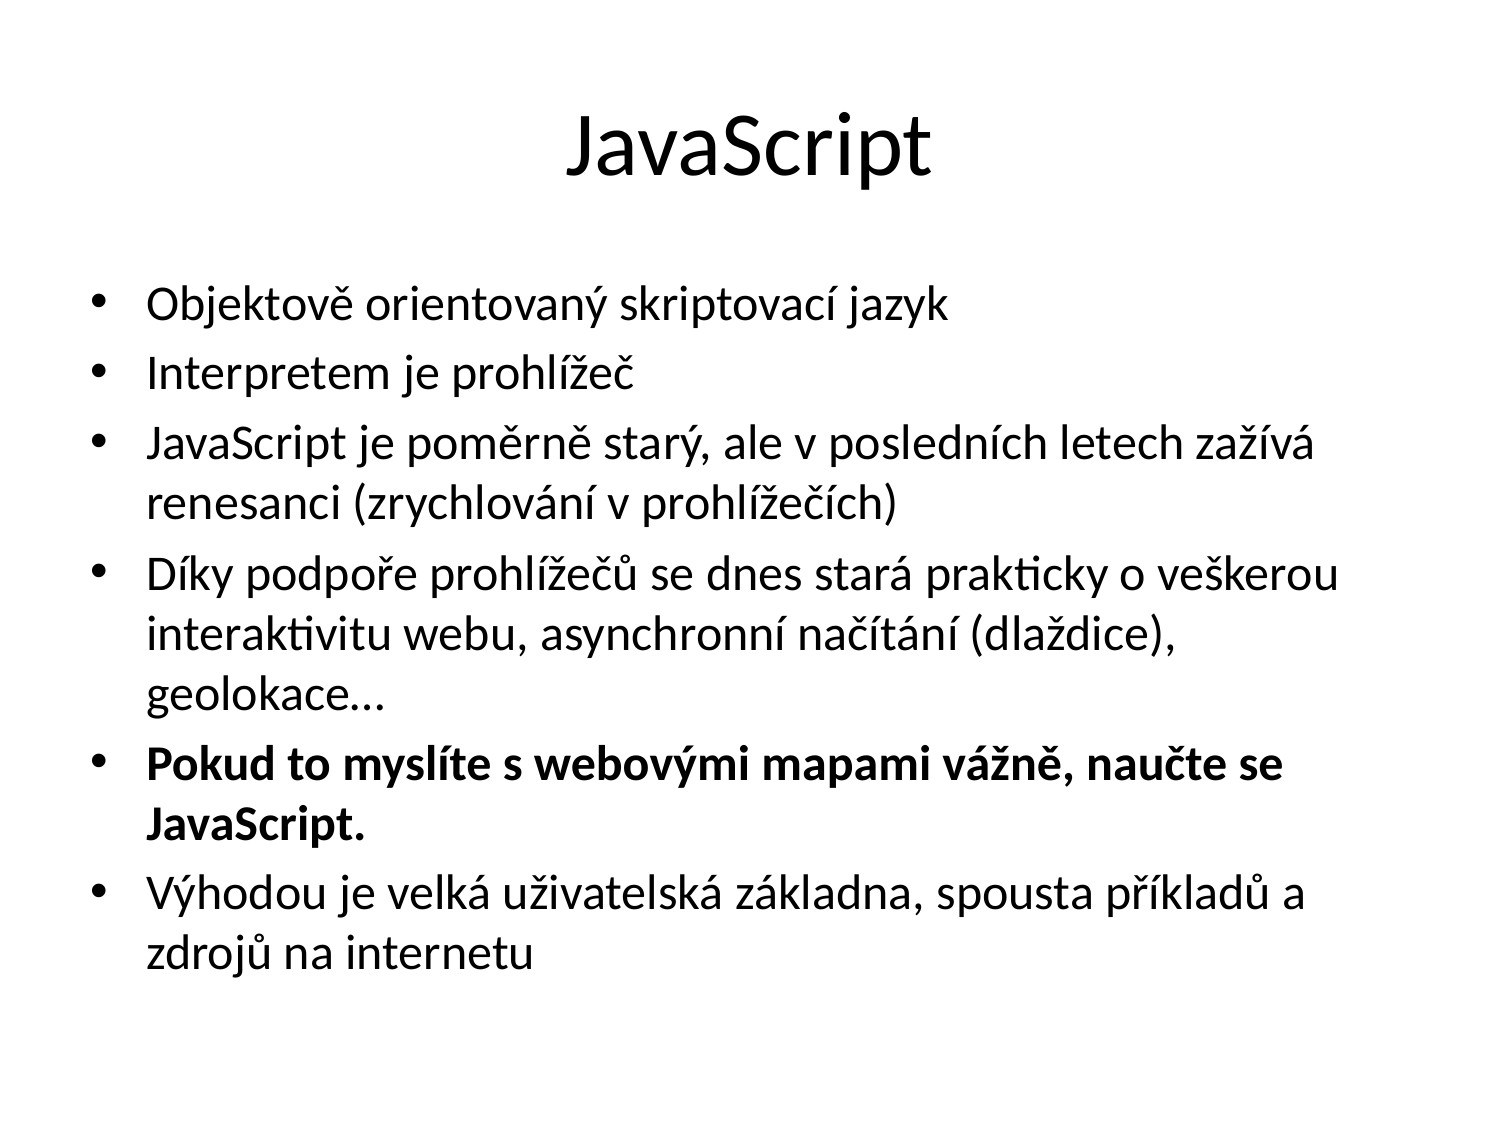

# JavaScript
Objektově orientovaný skriptovací jazyk
Interpretem je prohlížeč
JavaScript je poměrně starý, ale v posledních letech zažívá renesanci (zrychlování v prohlížečích)
Díky podpoře prohlížečů se dnes stará prakticky o veškerou interaktivitu webu, asynchronní načítání (dlaždice), geolokace…
Pokud to myslíte s webovými mapami vážně, naučte se JavaScript.
Výhodou je velká uživatelská základna, spousta příkladů a zdrojů na internetu